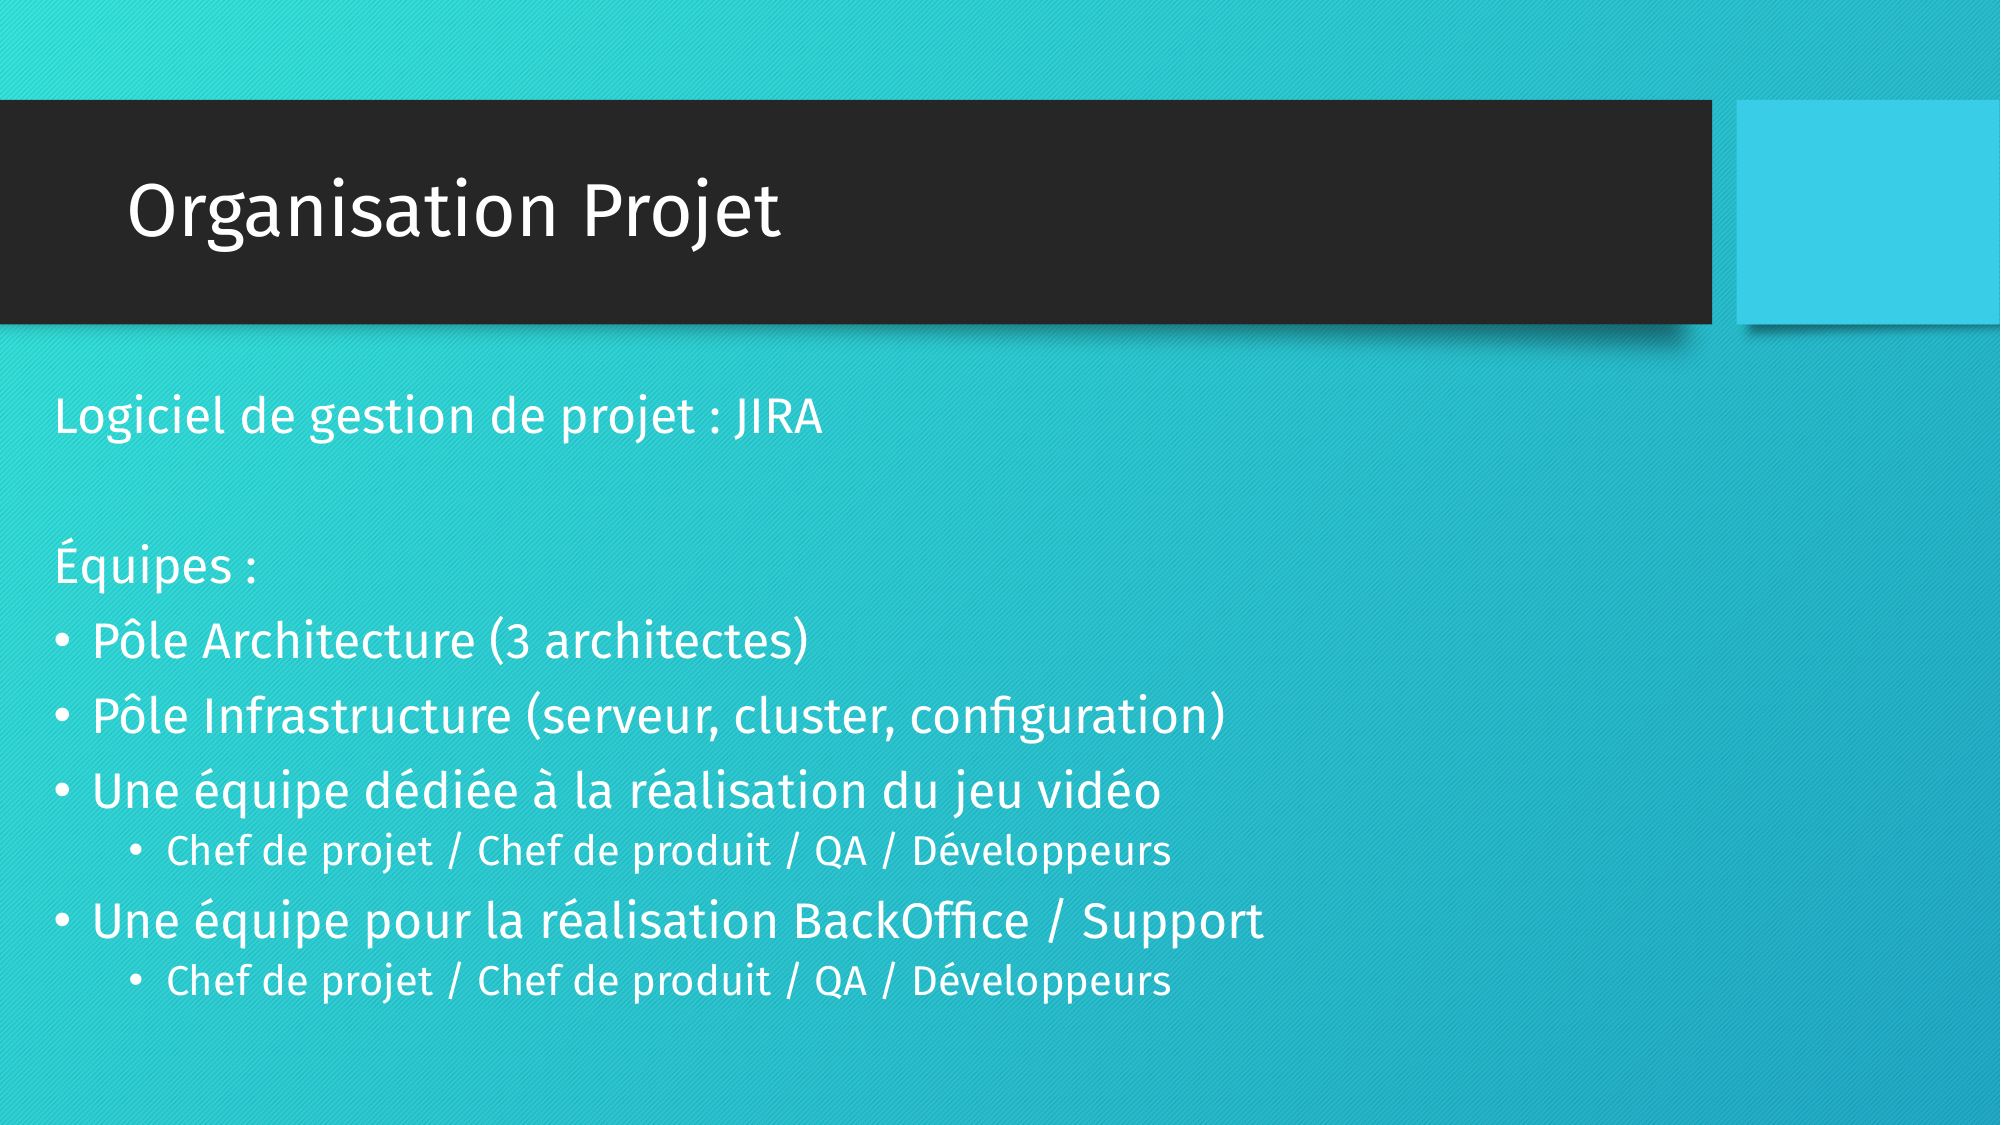

# Organisation Projet
Logiciel de gestion de projet : JIRA

Équipes :
Pôle Architecture (3 architectes)
Pôle Infrastructure (serveur, cluster, configuration)
Une équipe dédiée à la réalisation du jeu vidéo
Chef de projet / Chef de produit / QA / Développeurs
Une équipe pour la réalisation BackOffice / Support
Chef de projet / Chef de produit / QA / Développeurs